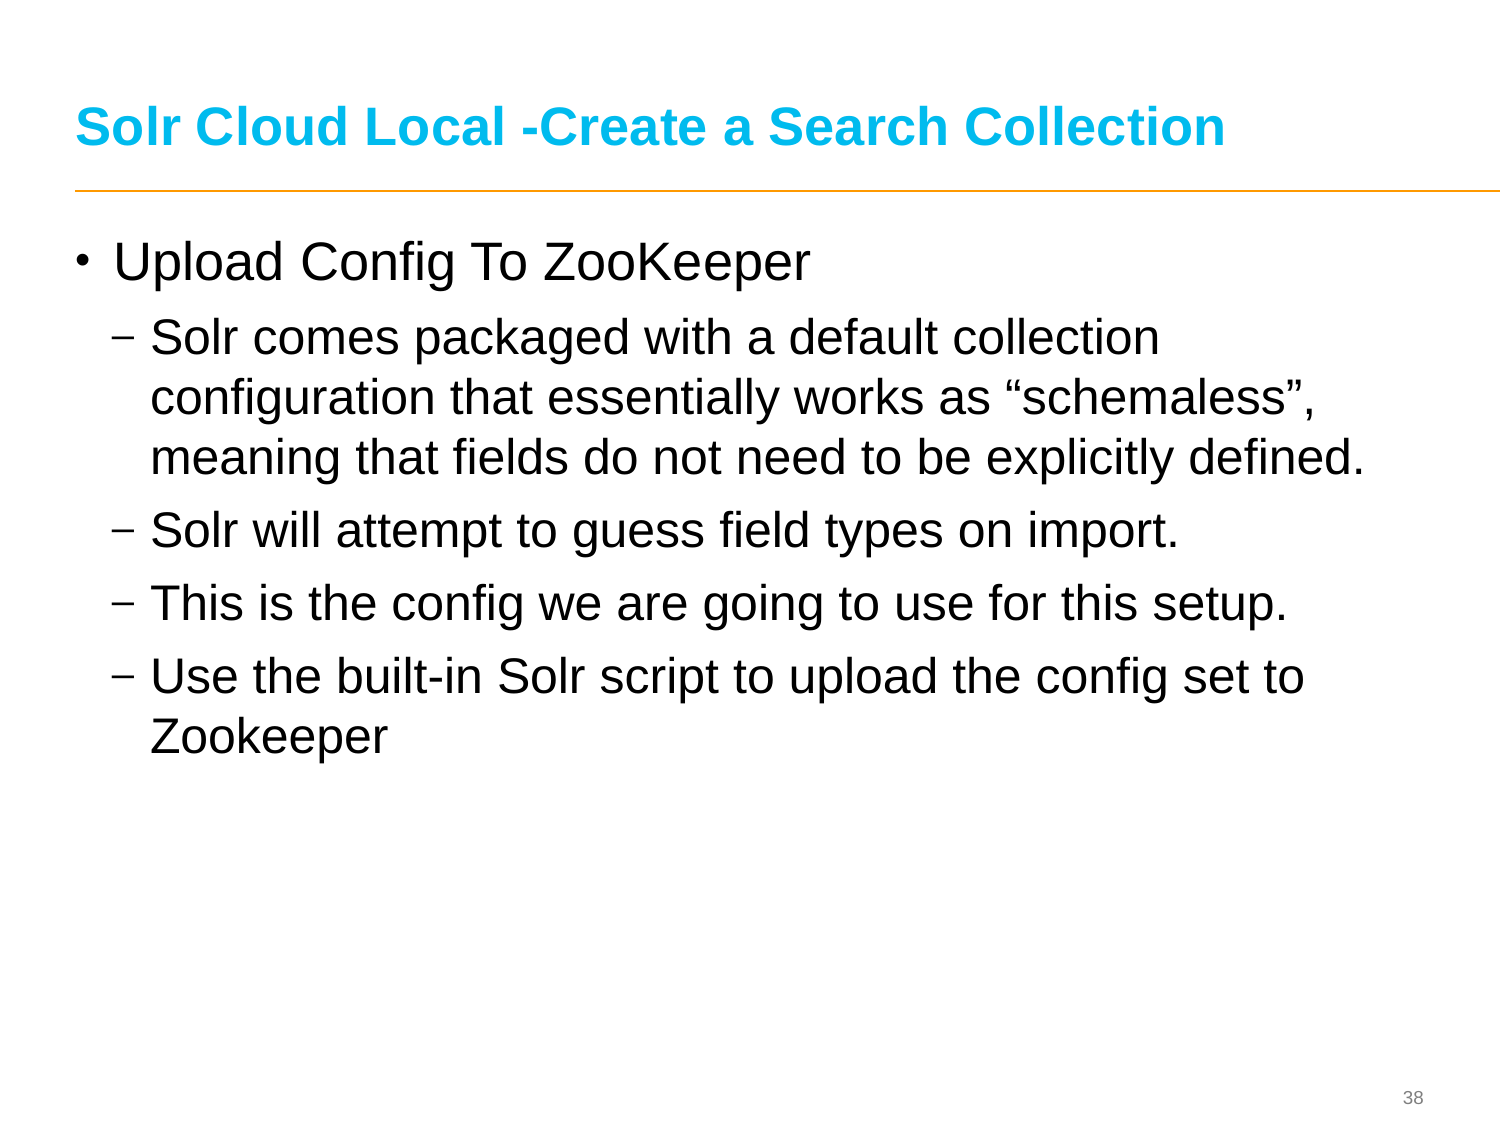

# Solr Cloud Local -Create a Search Collection
Upload Config To ZooKeeper
Solr comes packaged with a default collection configuration that essentially works as “schemaless”, meaning that fields do not need to be explicitly defined.
Solr will attempt to guess field types on import.
This is the config we are going to use for this setup.
Use the built-in Solr script to upload the config set to Zookeeper